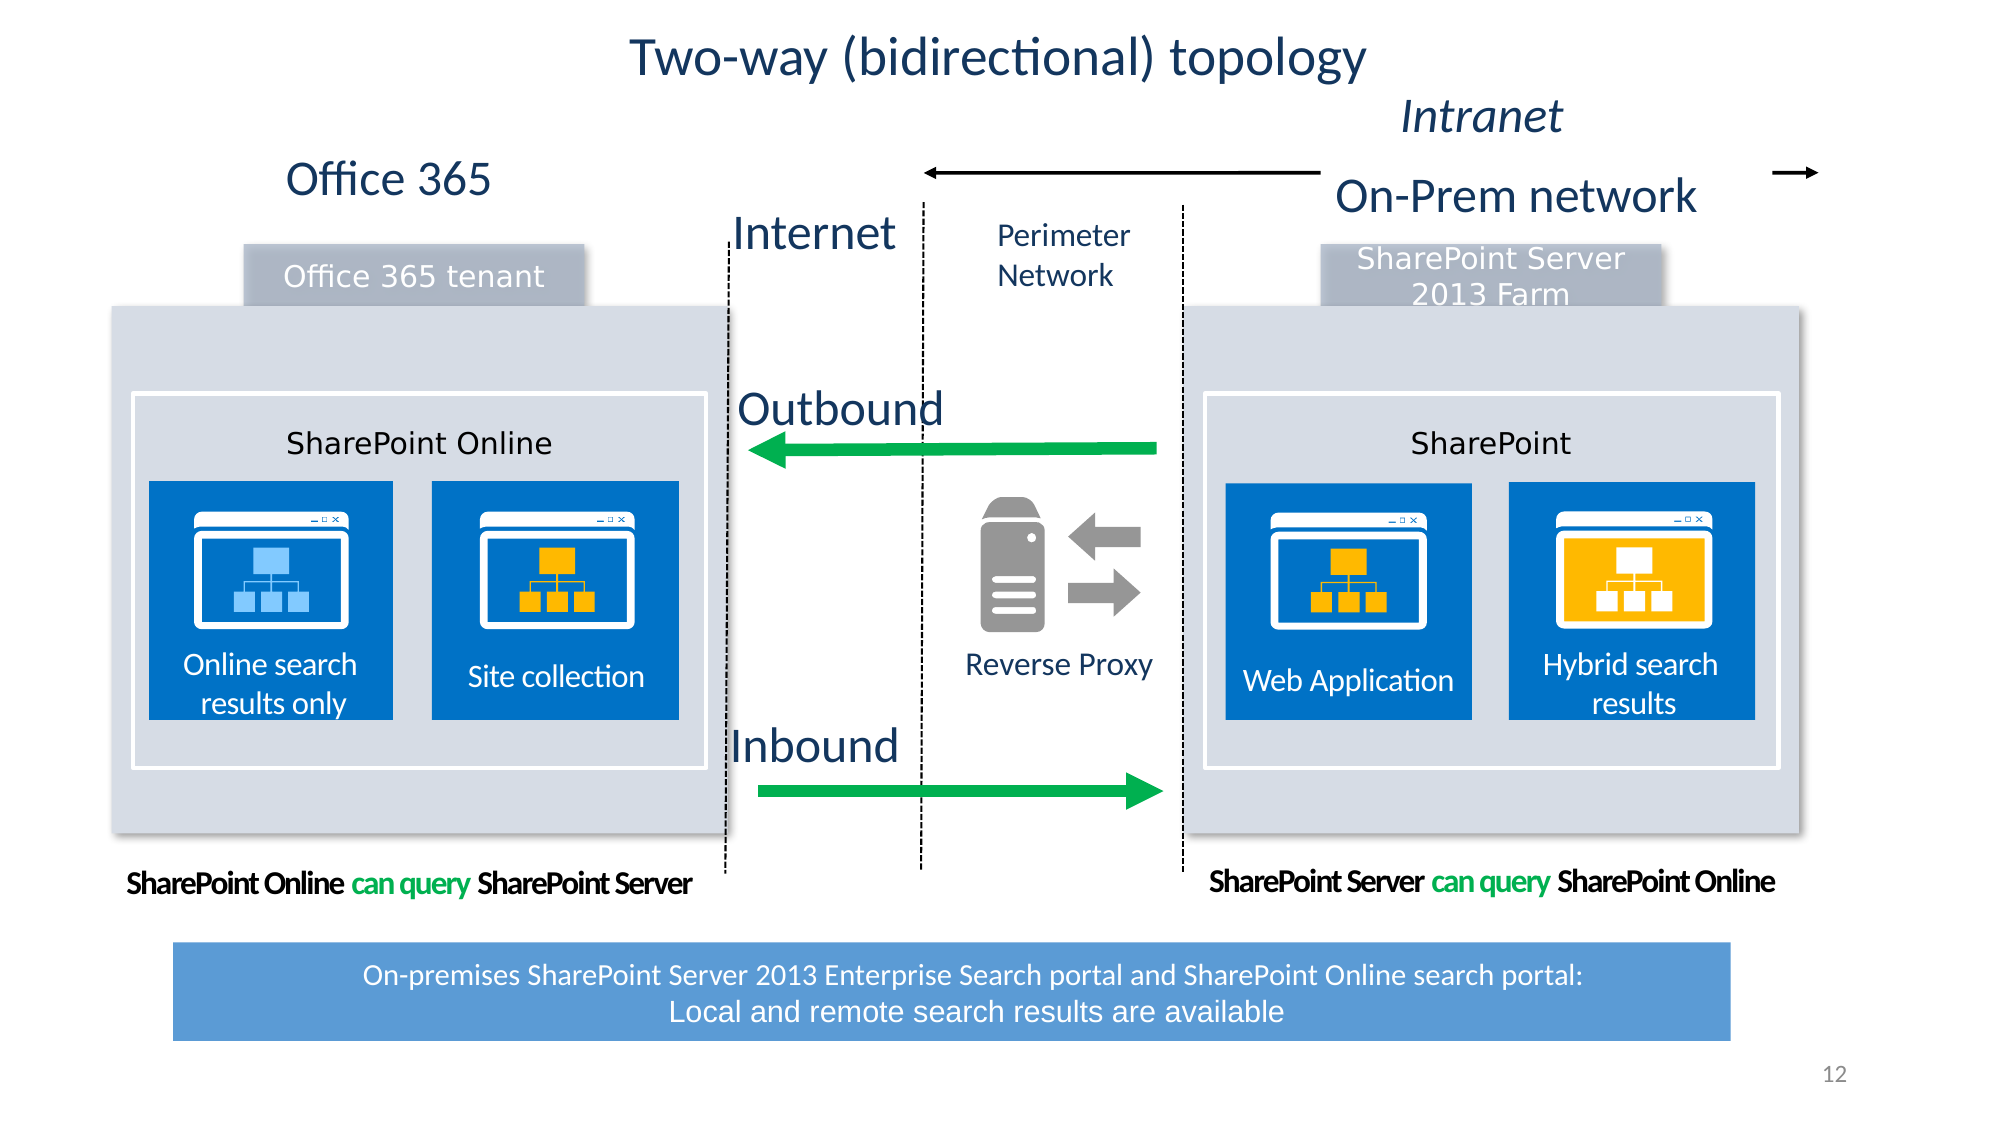

Two-way (bidirectional) topology
Intranet
Office 365
Internet
Office 365 tenant
SharePoint Server 2013 Farm

SharePoint Online

SharePoint
Outbound

Online search
results only
Site collection

Hybrid search
results
Web Application
Inbound
SharePoint Server can query SharePoint Online
SharePoint Online can query SharePoint Server
On-Prem network
Perimeter Network

Reverse Proxy
On-premises SharePoint Server 2013 Enterprise Search portal and SharePoint Online search portal:
Local and remote search results are available
12